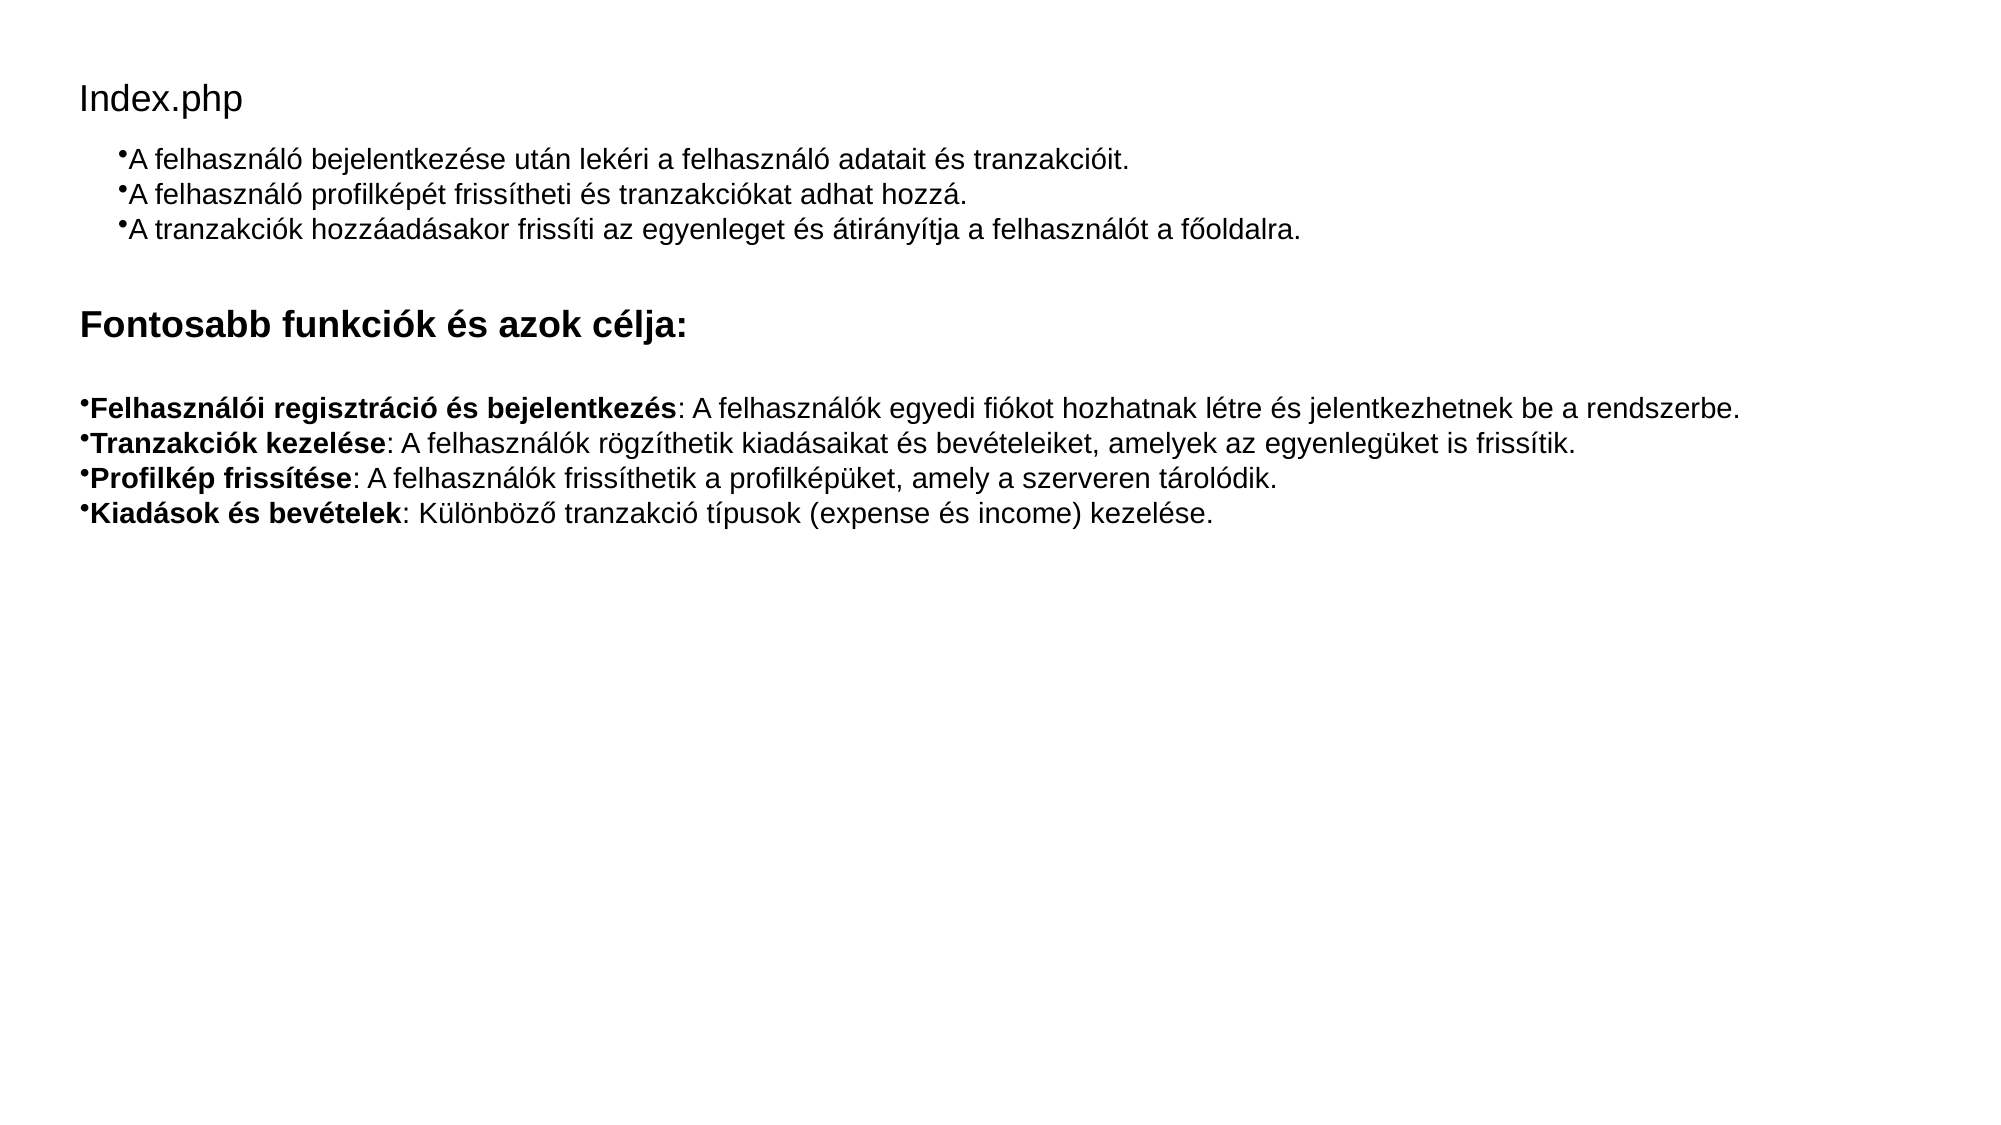

Index.php

A felhasználó bejelentkezése után lekéri a felhasználó adatait és tranzakcióit.
A felhasználó profilképét frissítheti és tranzakciókat adhat hozzá.
A tranzakciók hozzáadásakor frissíti az egyenleget és átirányítja a felhasználót a főoldalra.
Fontosabb funkciók és azok célja:

Felhasználói regisztráció és bejelentkezés: A felhasználók egyedi fiókot hozhatnak létre és jelentkezhetnek be a rendszerbe.
Tranzakciók kezelése: A felhasználók rögzíthetik kiadásaikat és bevételeiket, amelyek az egyenlegüket is frissítik.
Profilkép frissítése: A felhasználók frissíthetik a profilképüket, amely a szerveren tárolódik.
Kiadások és bevételek: Különböző tranzakció típusok (expense és income) kezelése.